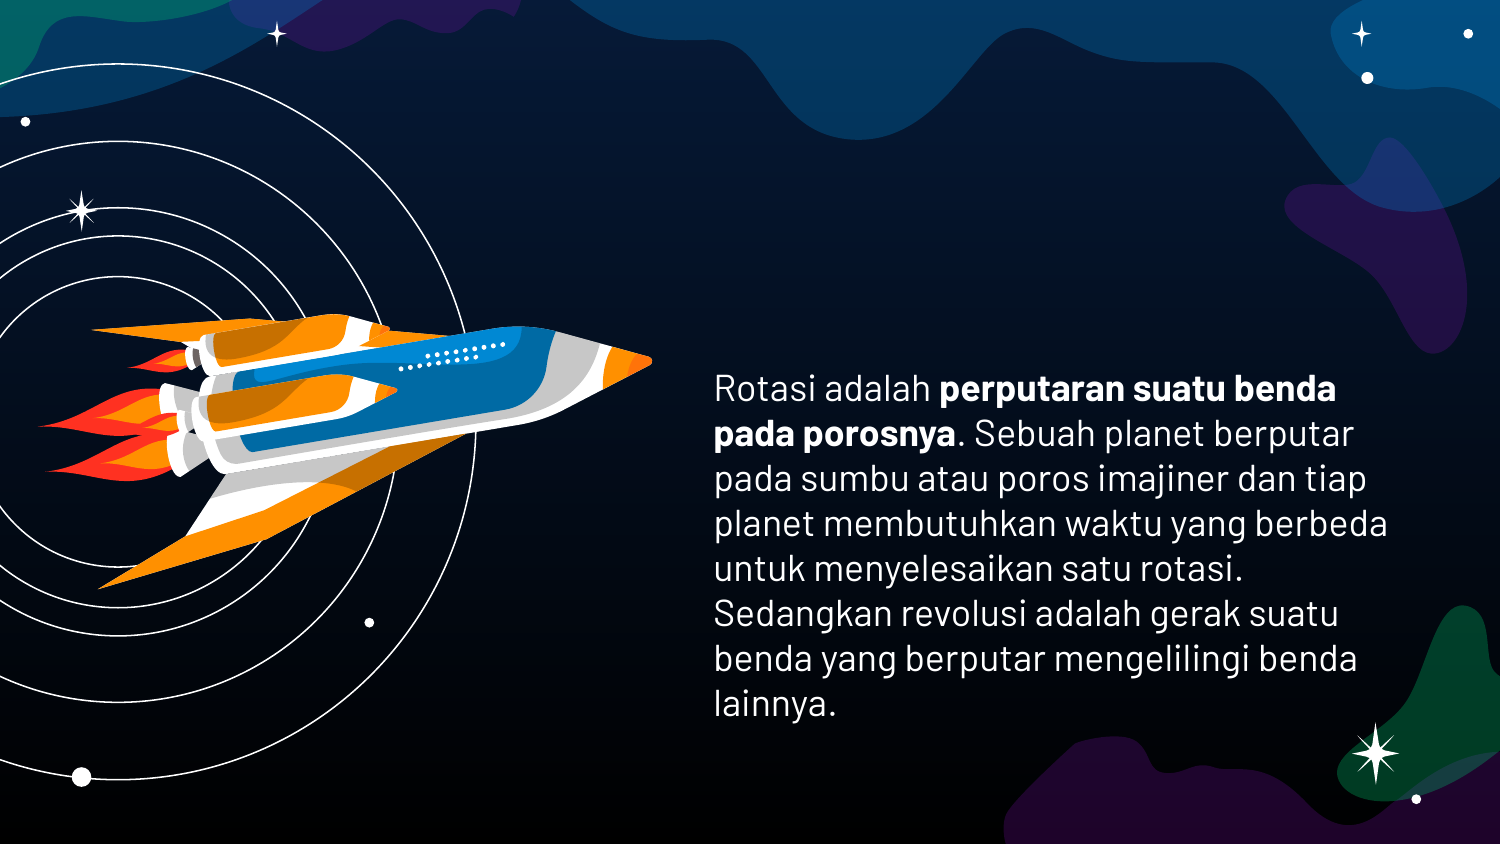

# APA ITU ROTASI ?

Rotasi adalah perputaran suatu benda pada porosnya. Sebuah planet berputar pada sumbu atau poros imajiner dan tiap planet membutuhkan waktu yang berbeda untuk menyelesaikan satu rotasi. Sedangkan revolusi adalah gerak suatu benda yang berputar mengelilingi benda lainnya.